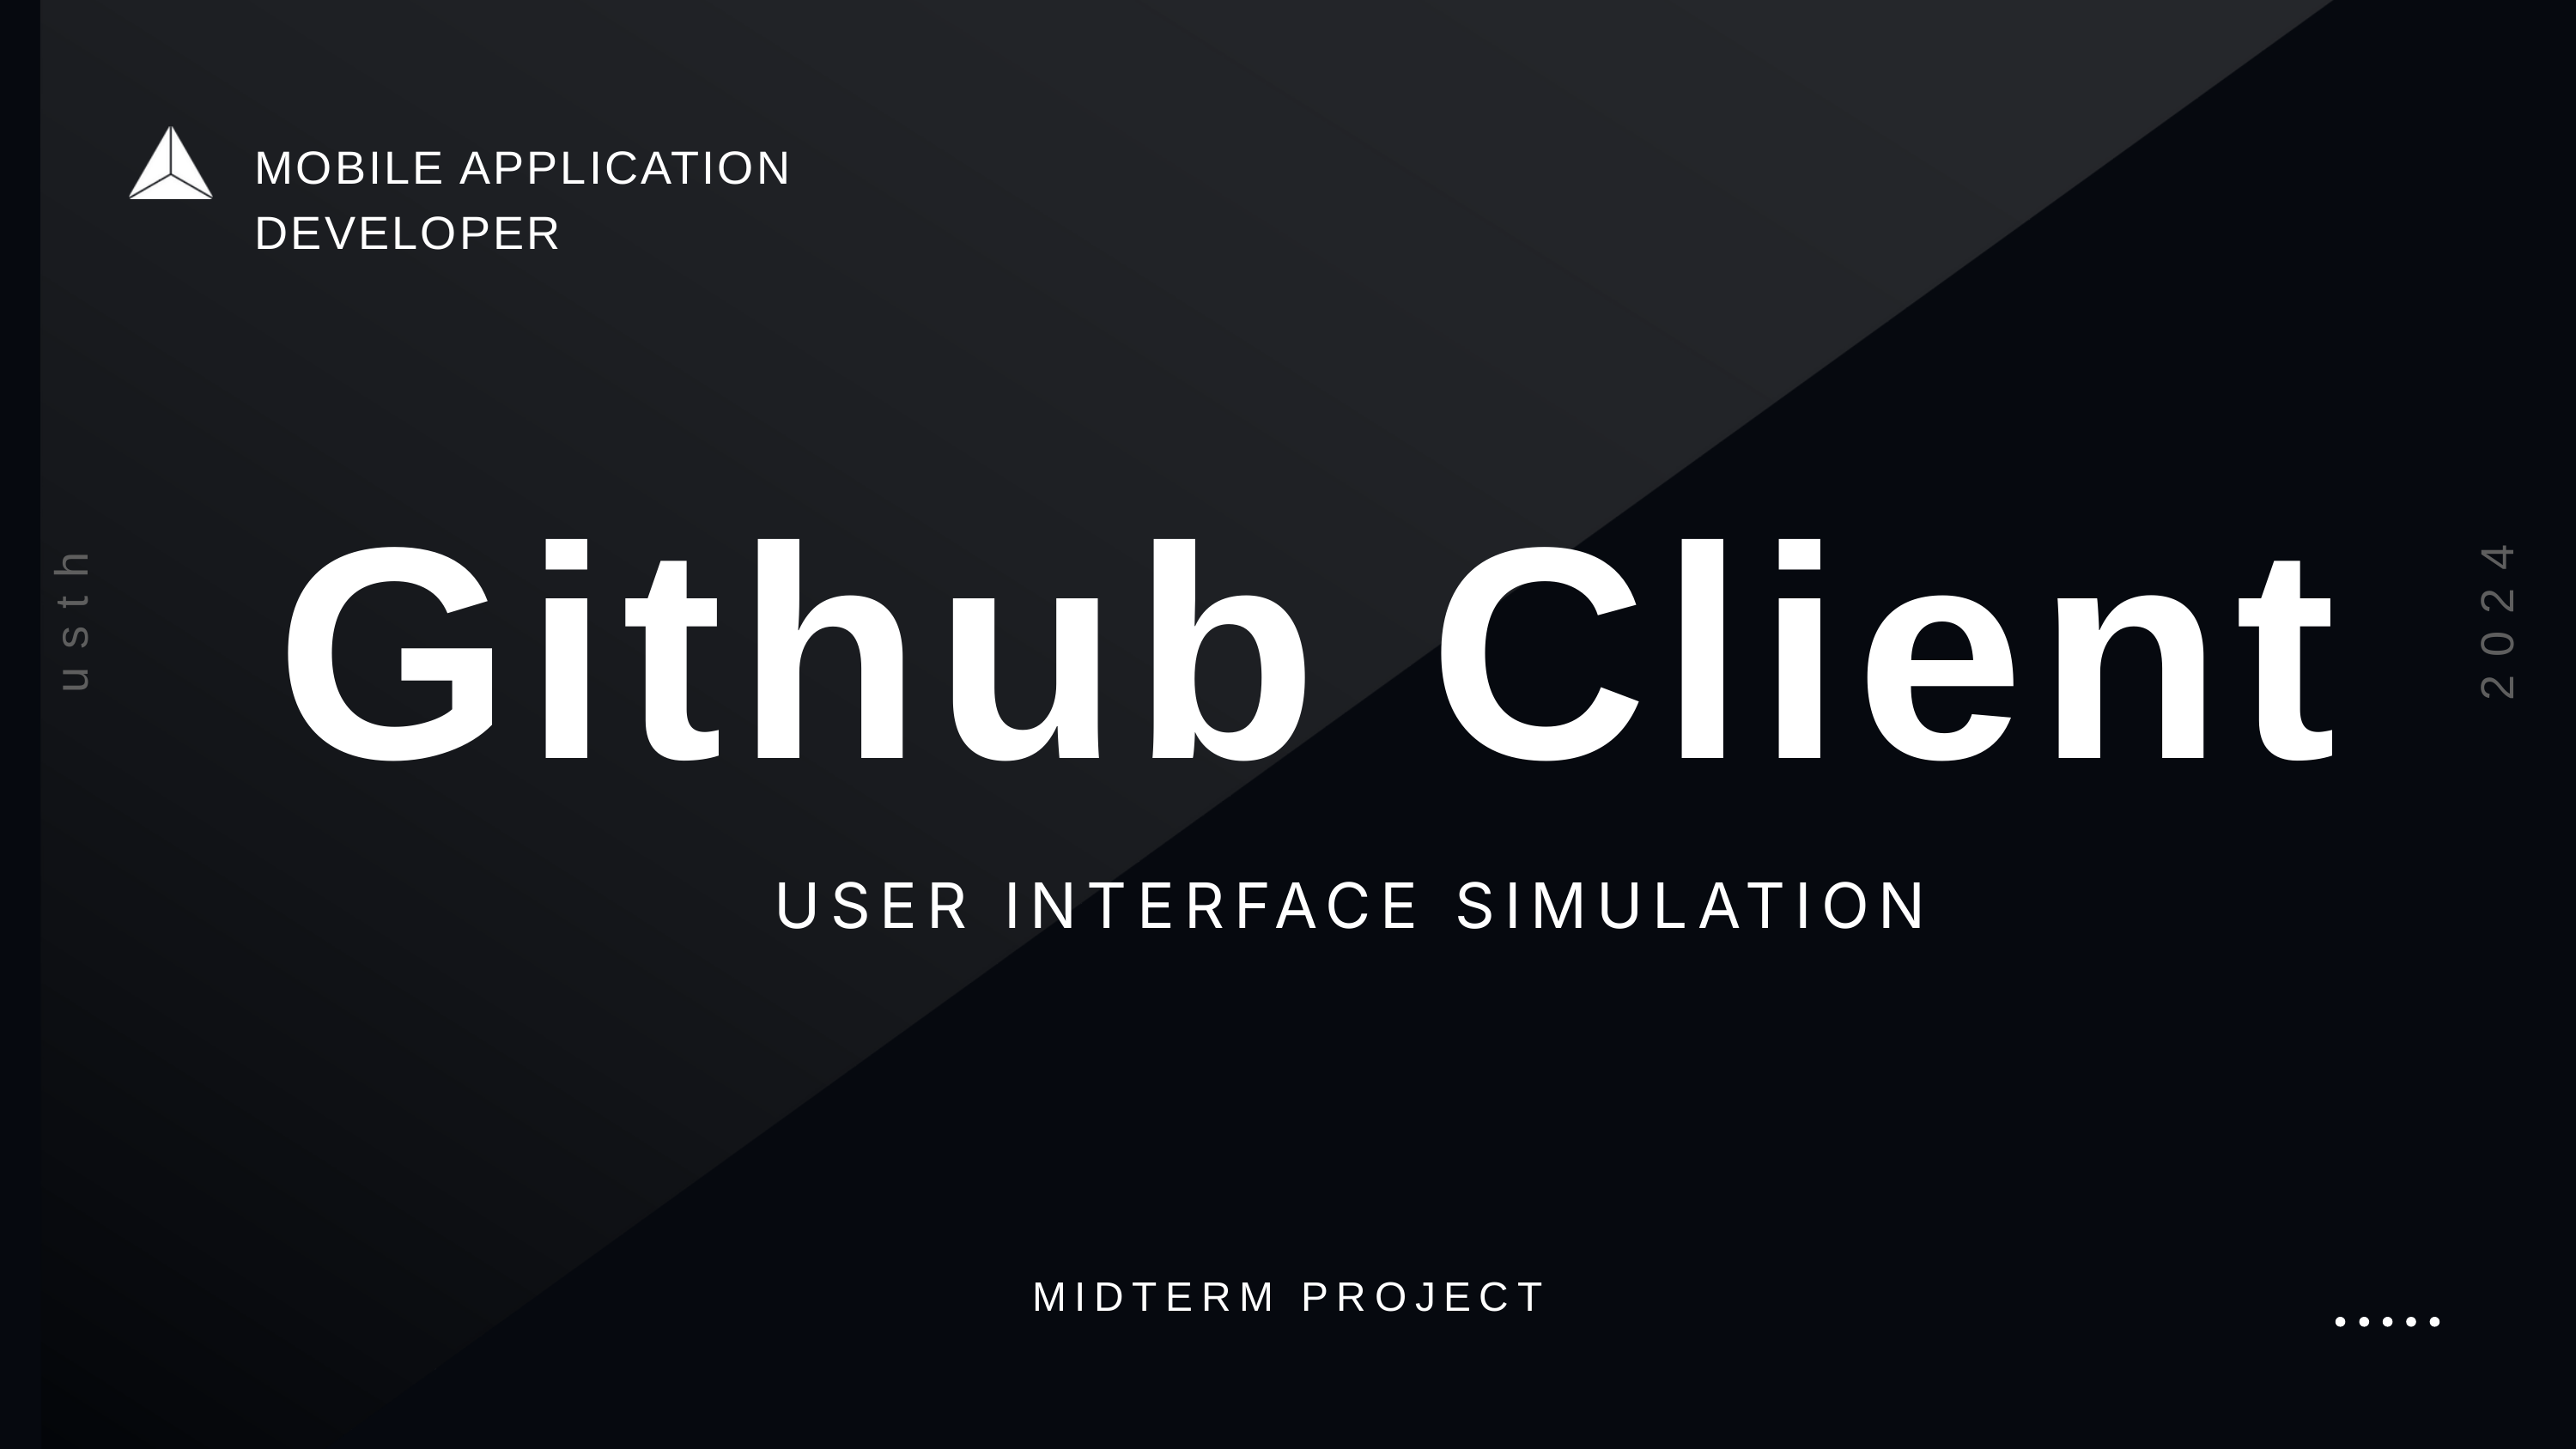

MOBILE APPLICATION DEVELOPER
Github Client
usth
2024
USER INTERFACE SIMULATION
MIDTERM PROJECT